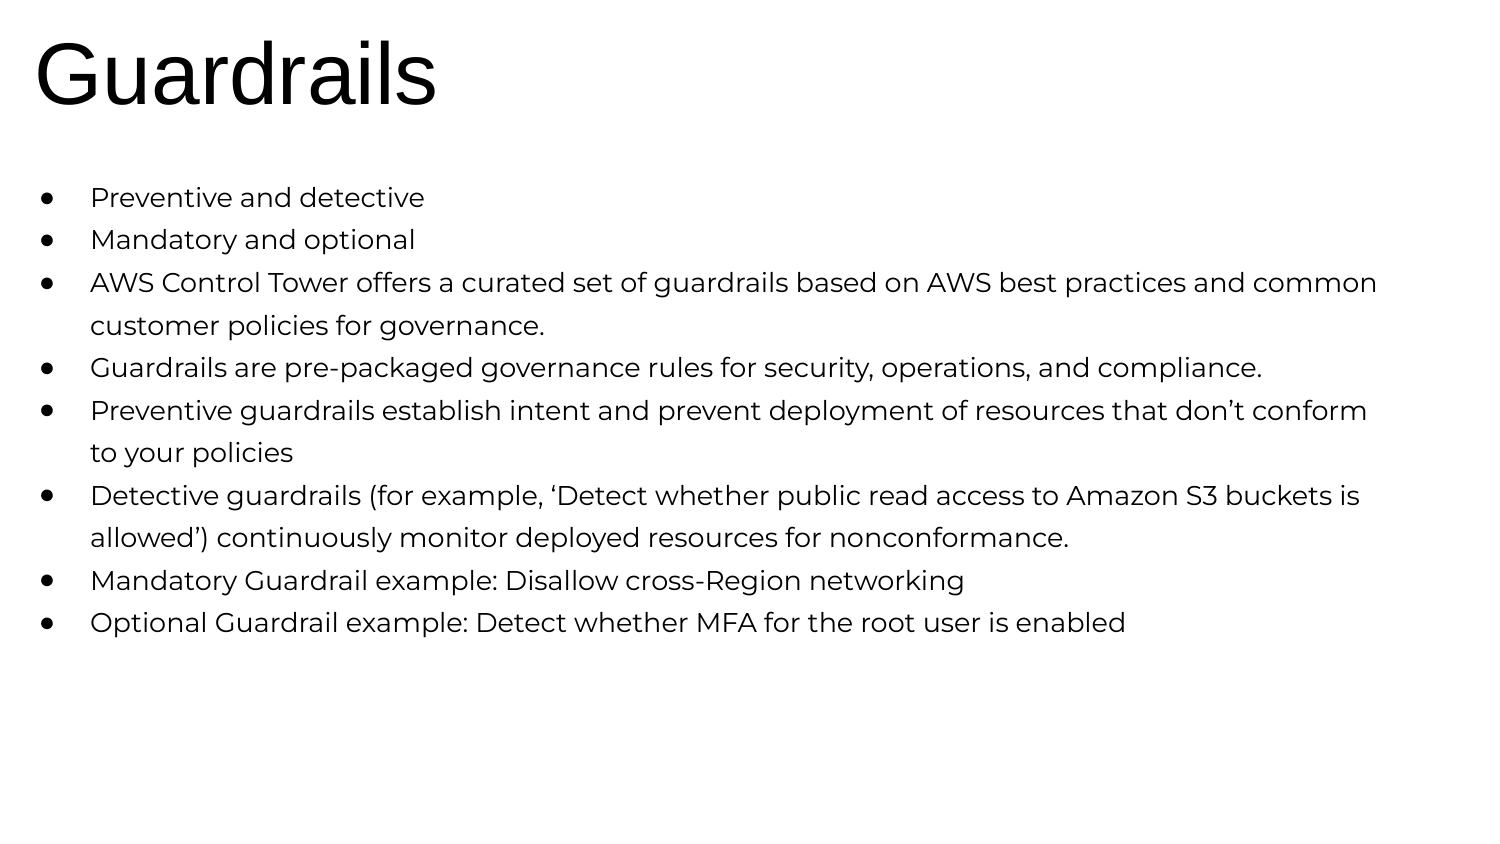

# Guardrails
Preventive and detective
Mandatory and optional
AWS Control Tower offers a curated set of guardrails based on AWS best practices and common customer policies for governance.
Guardrails are pre-packaged governance rules for security, operations, and compliance.
Preventive guardrails establish intent and prevent deployment of resources that don’t conform to your policies
Detective guardrails (for example, ‘Detect whether public read access to Amazon S3 buckets is allowed’) continuously monitor deployed resources for nonconformance.
Mandatory Guardrail example: Disallow cross-Region networking
Optional Guardrail example: Detect whether MFA for the root user is enabled